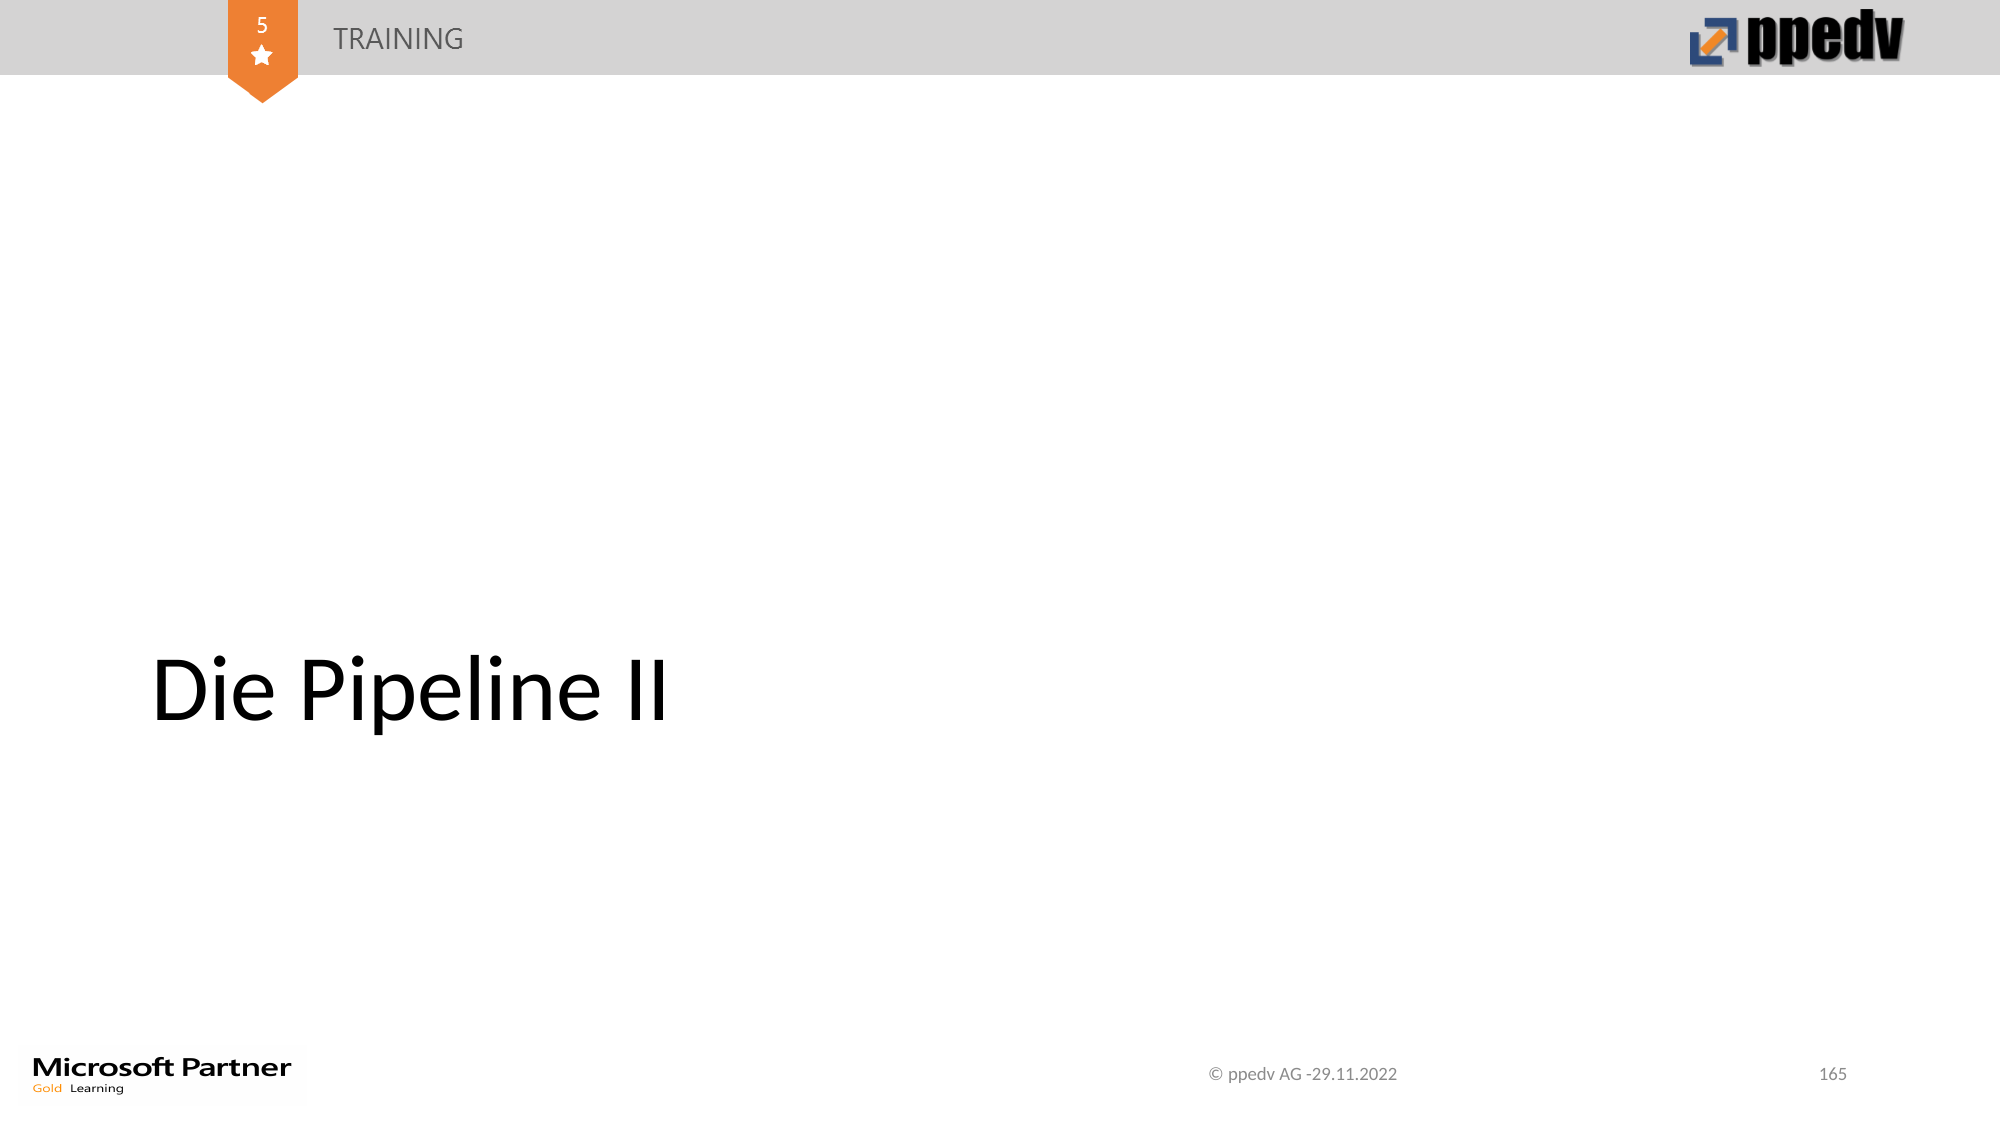

# Die Pipeline II

© ppedv AG -29.11.2022
165